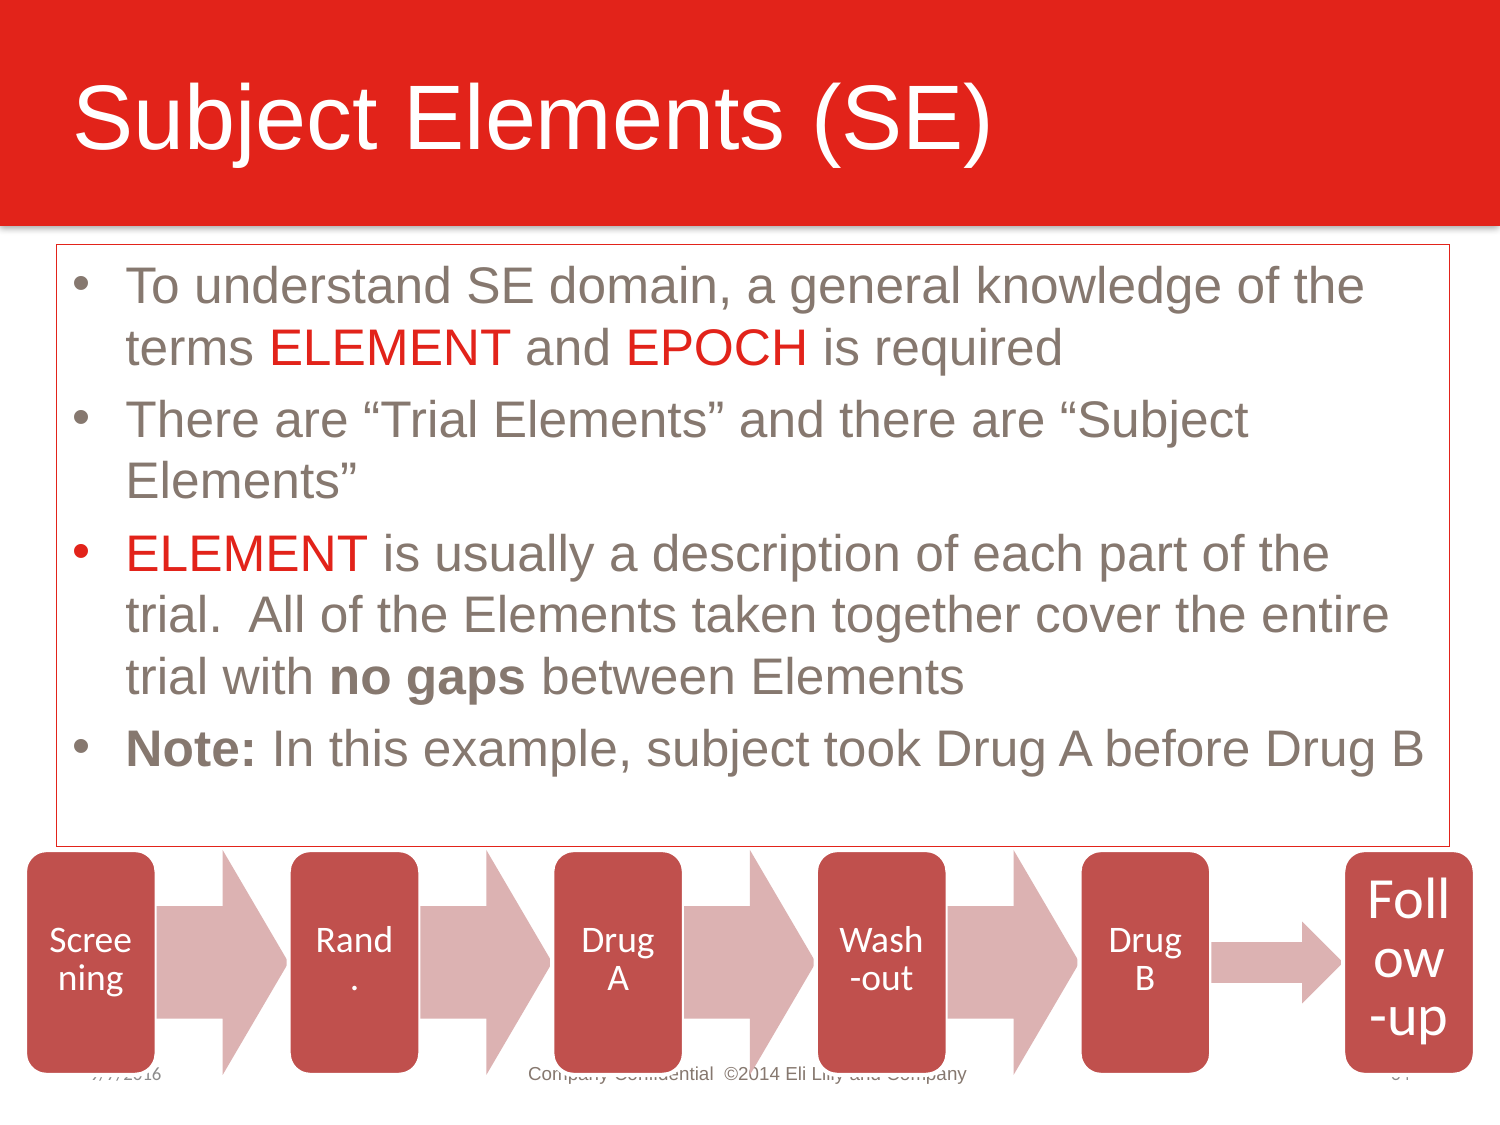

# Subject Elements (SE)
To understand SE domain, a general knowledge of the terms ELEMENT and EPOCH is required
There are “Trial Elements” and there are “Subject Elements”
ELEMENT is usually a description of each part of the trial.  All of the Elements taken together cover the entire trial with no gaps between Elements
Note: In this example, subject took Drug A before Drug B

Screening
Rand.
Drug A
Wash-out
Drug B
Follow-up
9/7/2016
Company Confidential  ©2014 Eli Lilly and Company
34